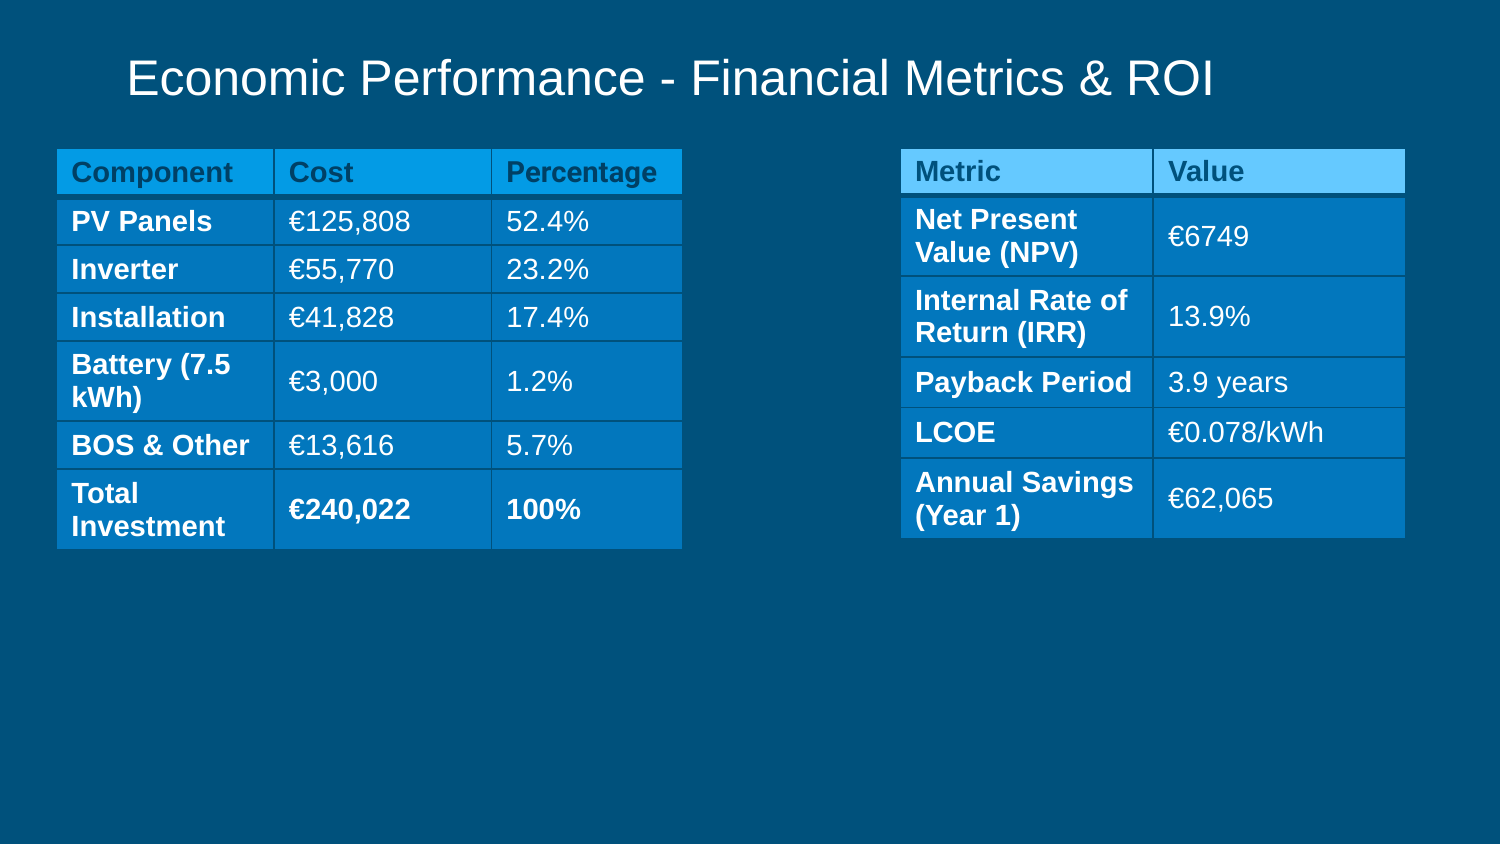

# Economic Performance - Financial Metrics & ROI
| Component | Cost | Percentage |
| --- | --- | --- |
| PV Panels | €125,808 | 52.4% |
| Inverter | €55,770 | 23.2% |
| Installation | €41,828 | 17.4% |
| Battery (7.5 kWh) | €3,000 | 1.2% |
| BOS & Other | €13,616 | 5.7% |
| Total Investment | €240,022 | 100% |
| Metric | Value |
| --- | --- |
| Net Present Value (NPV) | €6749 |
| Internal Rate of Return (IRR) | 13.9% |
| Payback Period | 3.9 years |
| LCOE | €0.078/kWh |
| Annual Savings (Year 1) | €62,065 |